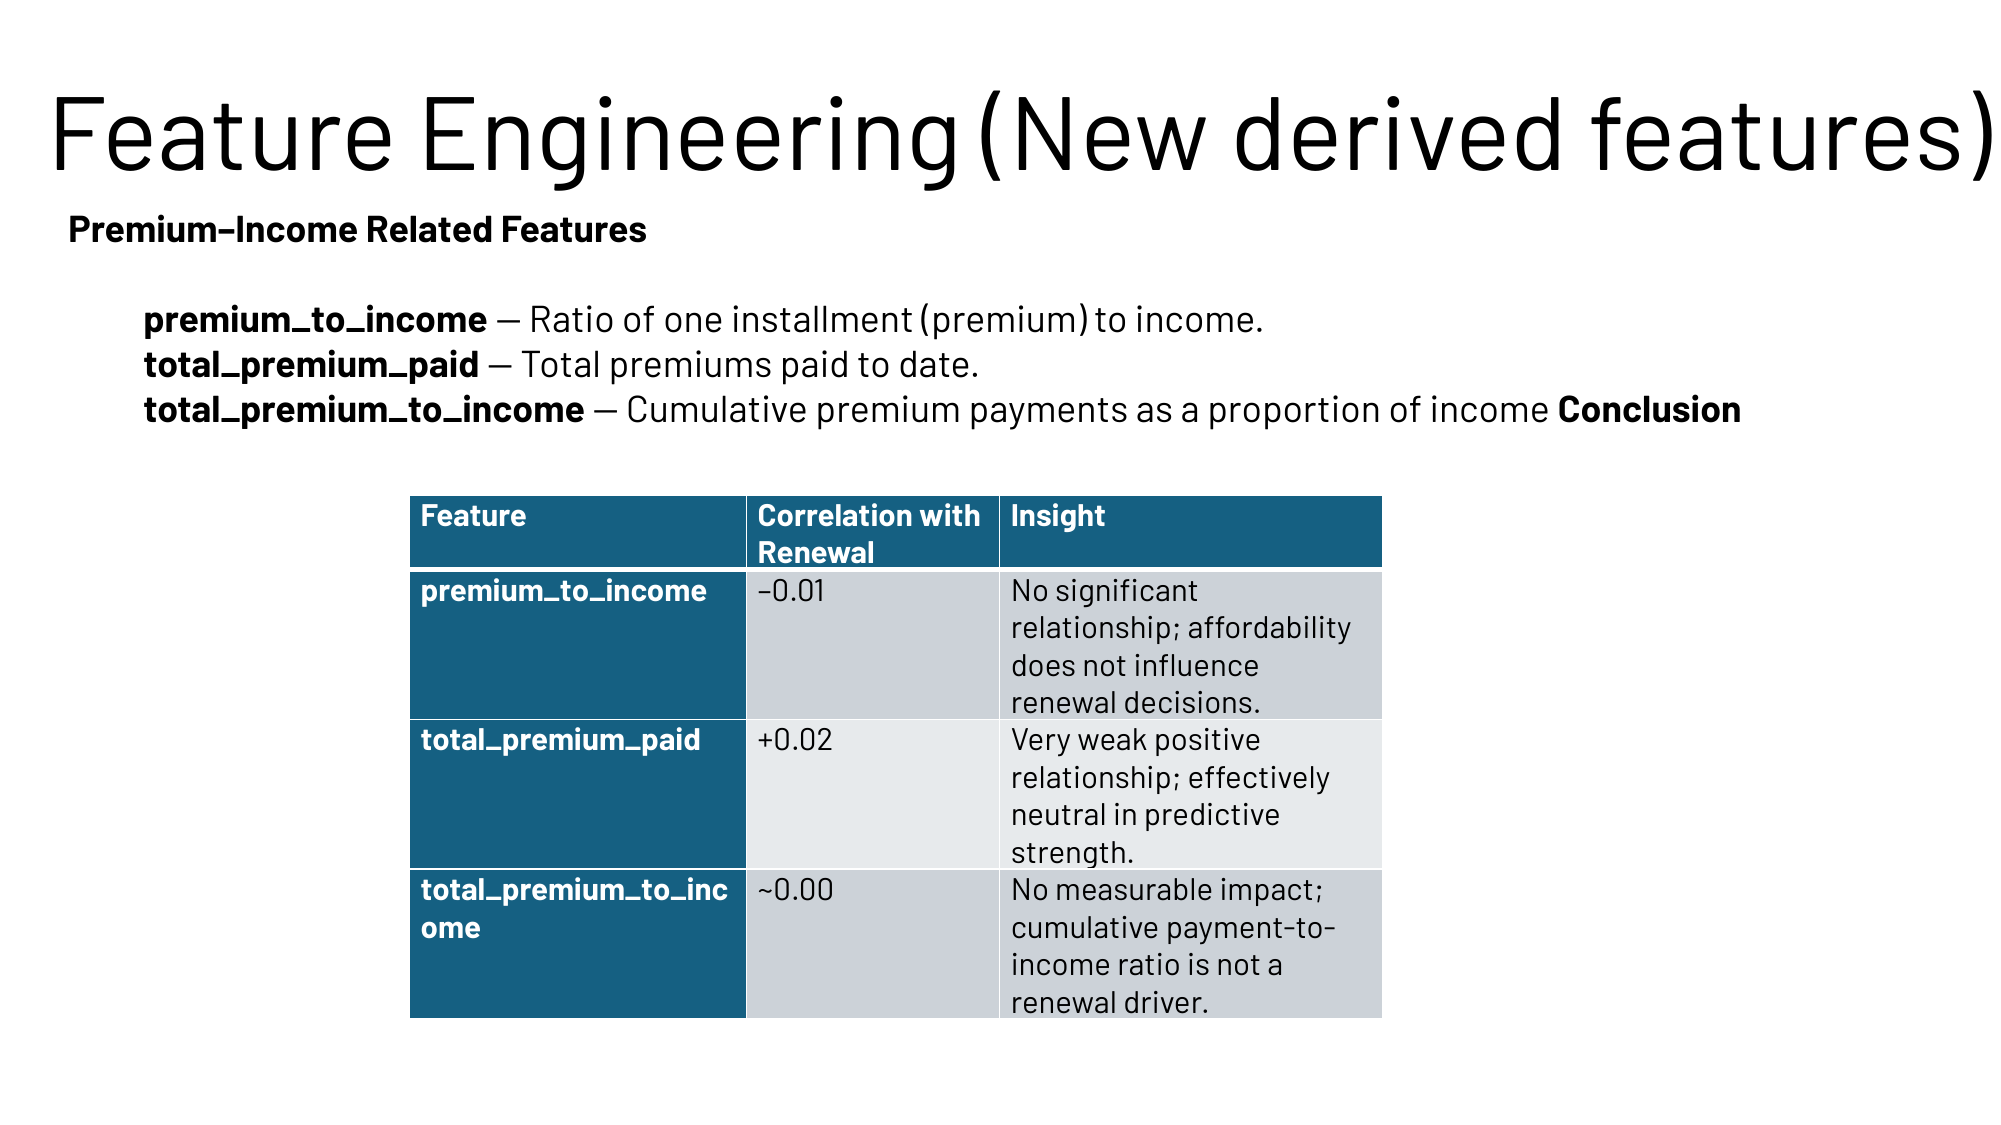

Feature Engineering (New derived features)
Premium–Income Related Features

premium_to_income — Ratio of one installment (premium) to income.
total_premium_paid — Total premiums paid to date.
total_premium_to_income — Cumulative premium payments as a proportion of income Conclusion

| Feature | Correlation with Renewal | Insight |
| --- | --- | --- |
| premium\_to\_income | –0.01 | No significant relationship; affordability does not influence renewal decisions. |
| total\_premium\_paid | +0.02 | Very weak positive relationship; effectively neutral in predictive strength. |
| total\_premium\_to\_income | ~0.00 | No measurable impact; cumulative payment-to-income ratio is not a renewal driver. |